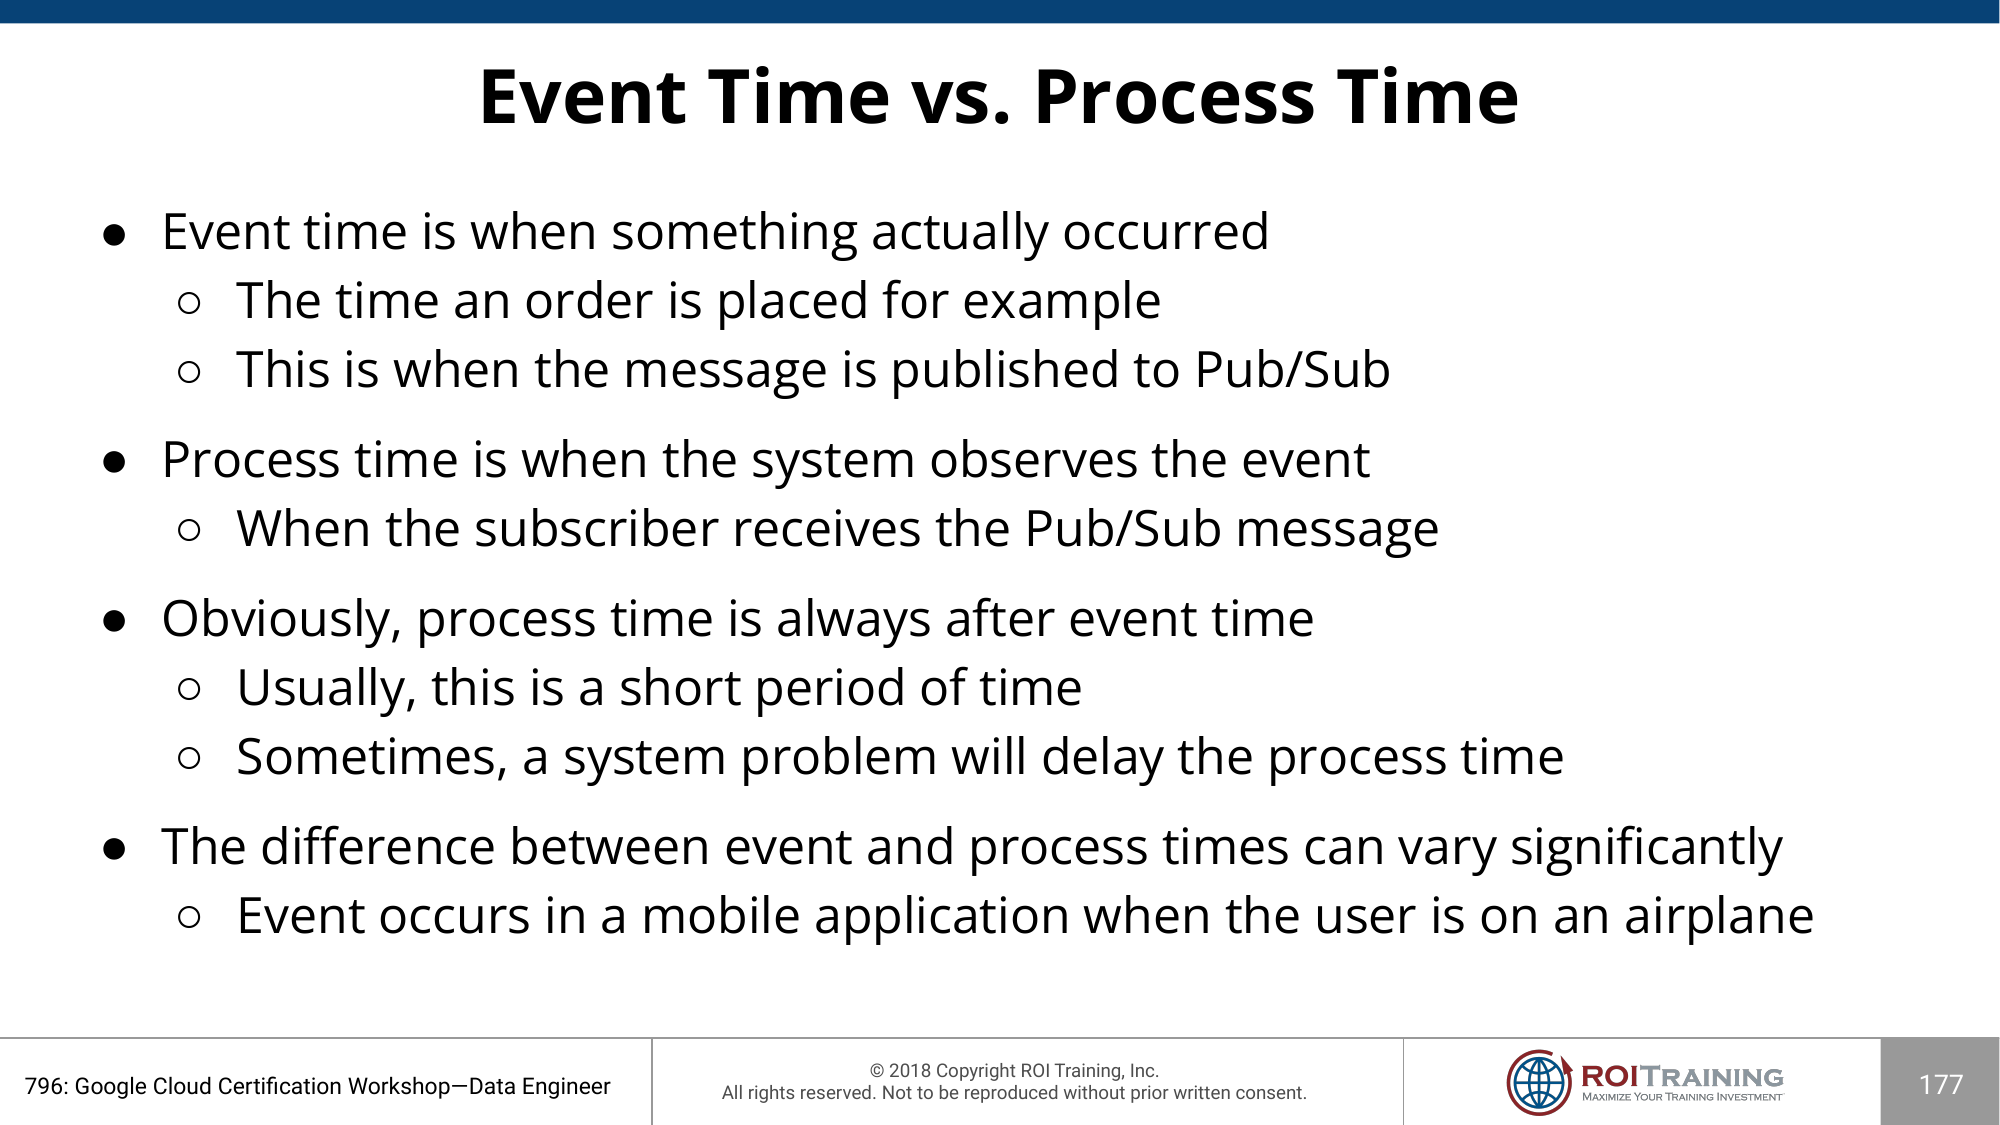

# Event Time vs. Process Time
Event time is when something actually occurred
The time an order is placed for example
This is when the message is published to Pub/Sub
Process time is when the system observes the event
When the subscriber receives the Pub/Sub message
Obviously, process time is always after event time
Usually, this is a short period of time
Sometimes, a system problem will delay the process time
The difference between event and process times can vary significantly
Event occurs in a mobile application when the user is on an airplane